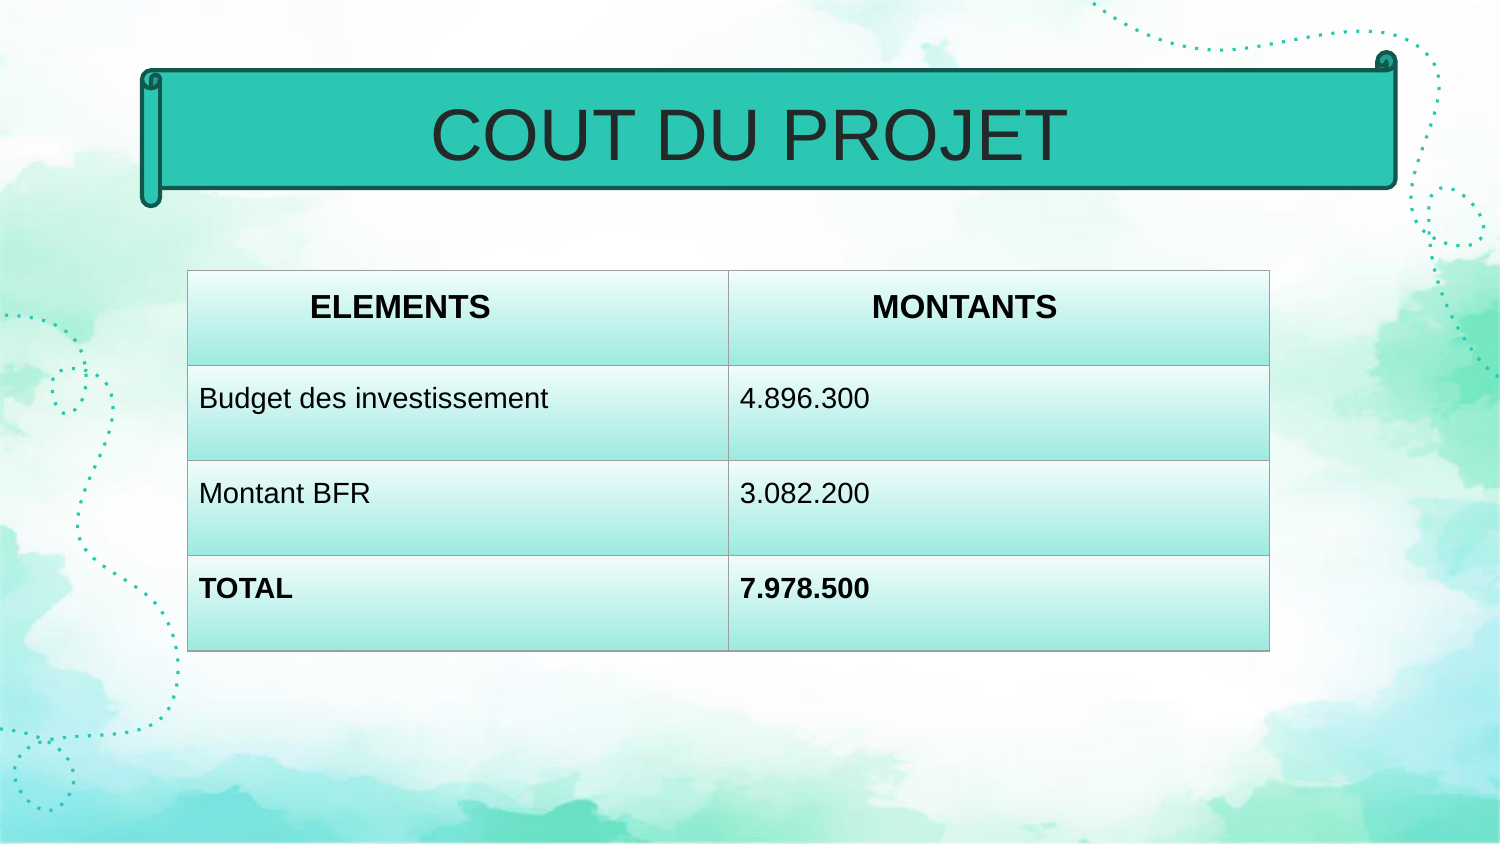

# COUT DU PROJET
| ELEMENTS | MONTANTS |
| --- | --- |
| Budget des investissement | 4.896.300 |
| Montant BFR | 3.082.200 |
| TOTAL | 7.978.500 |